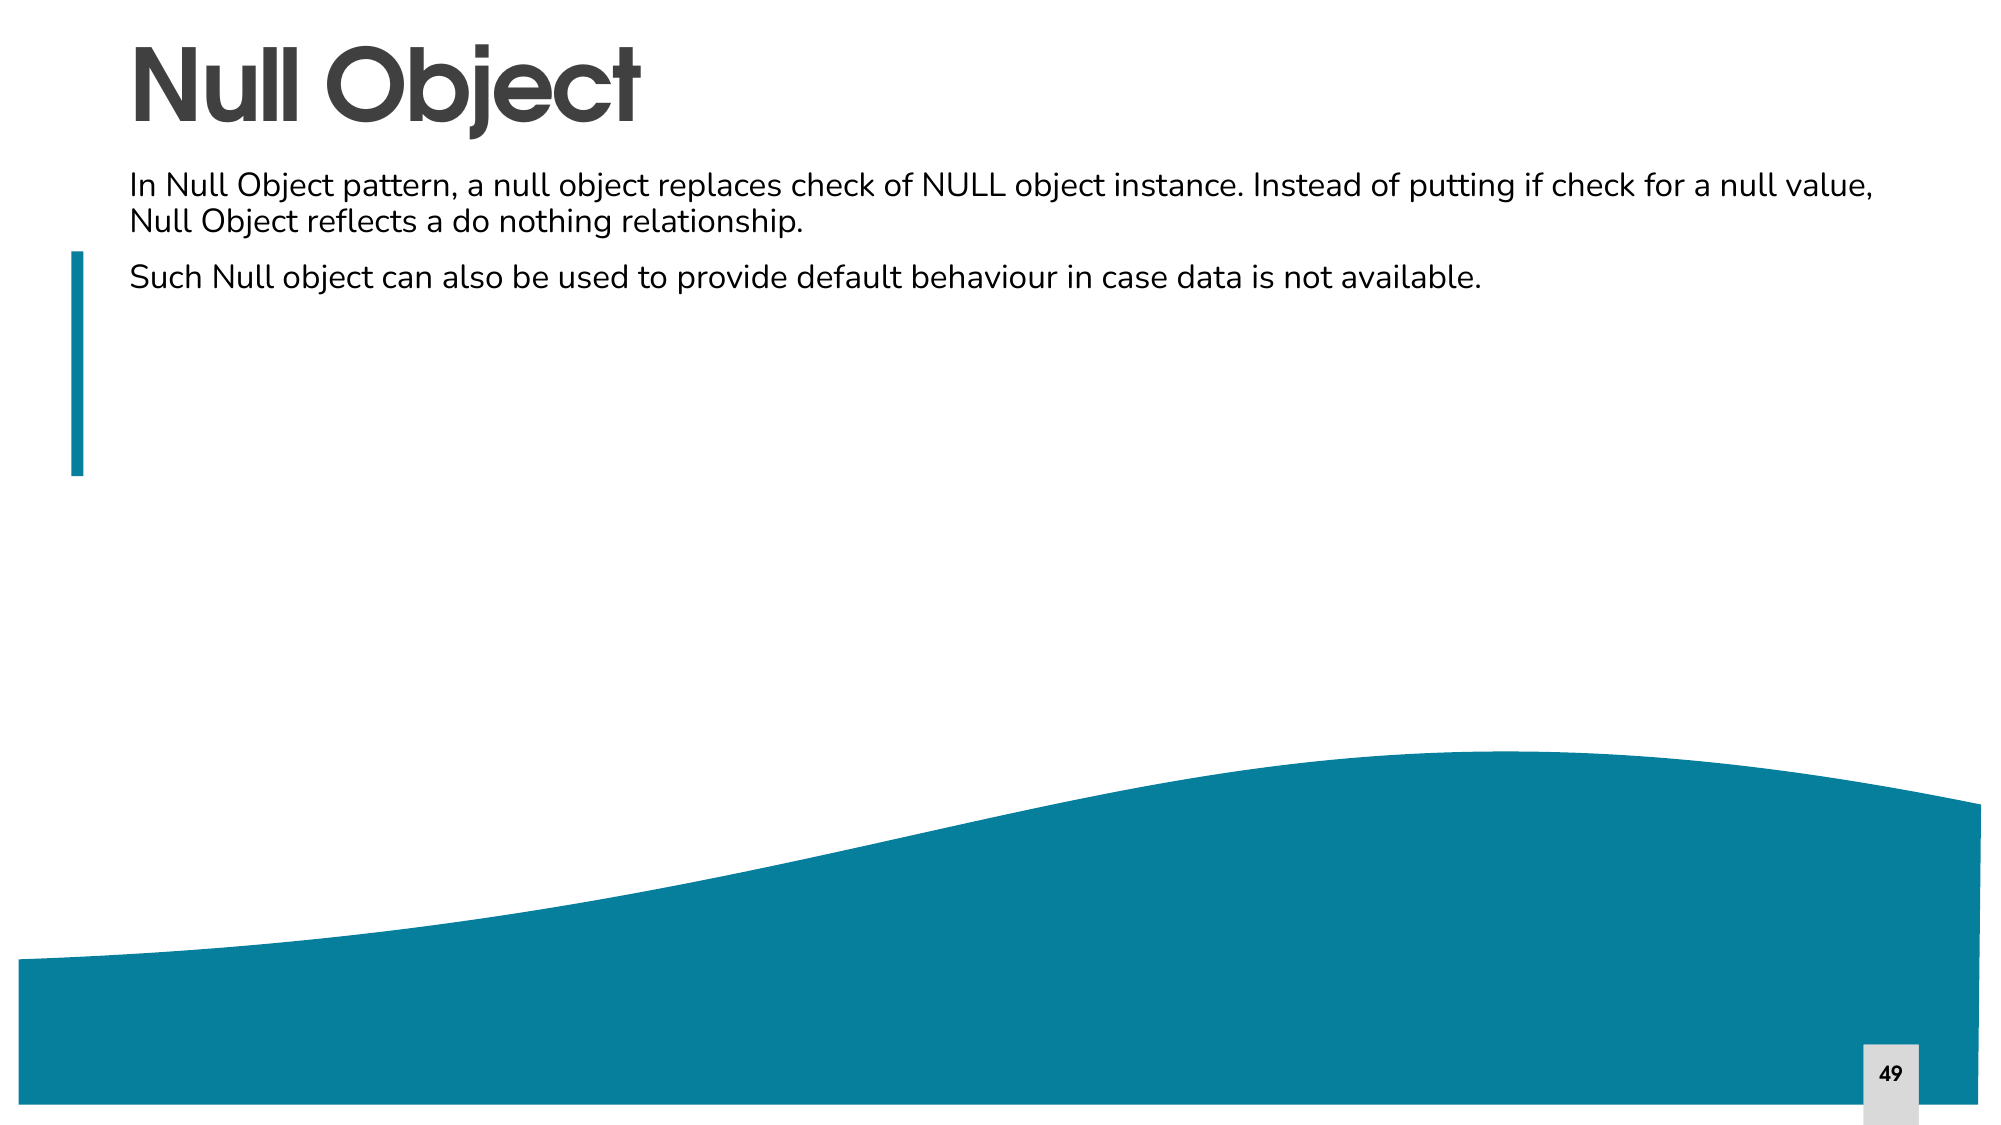

# Null Object
In Null Object pattern, a null object replaces check of NULL object instance. Instead of putting if check for a null value, Null Object reflects a do nothing relationship.
Such Null object can also be used to provide default behaviour in case data is not available.